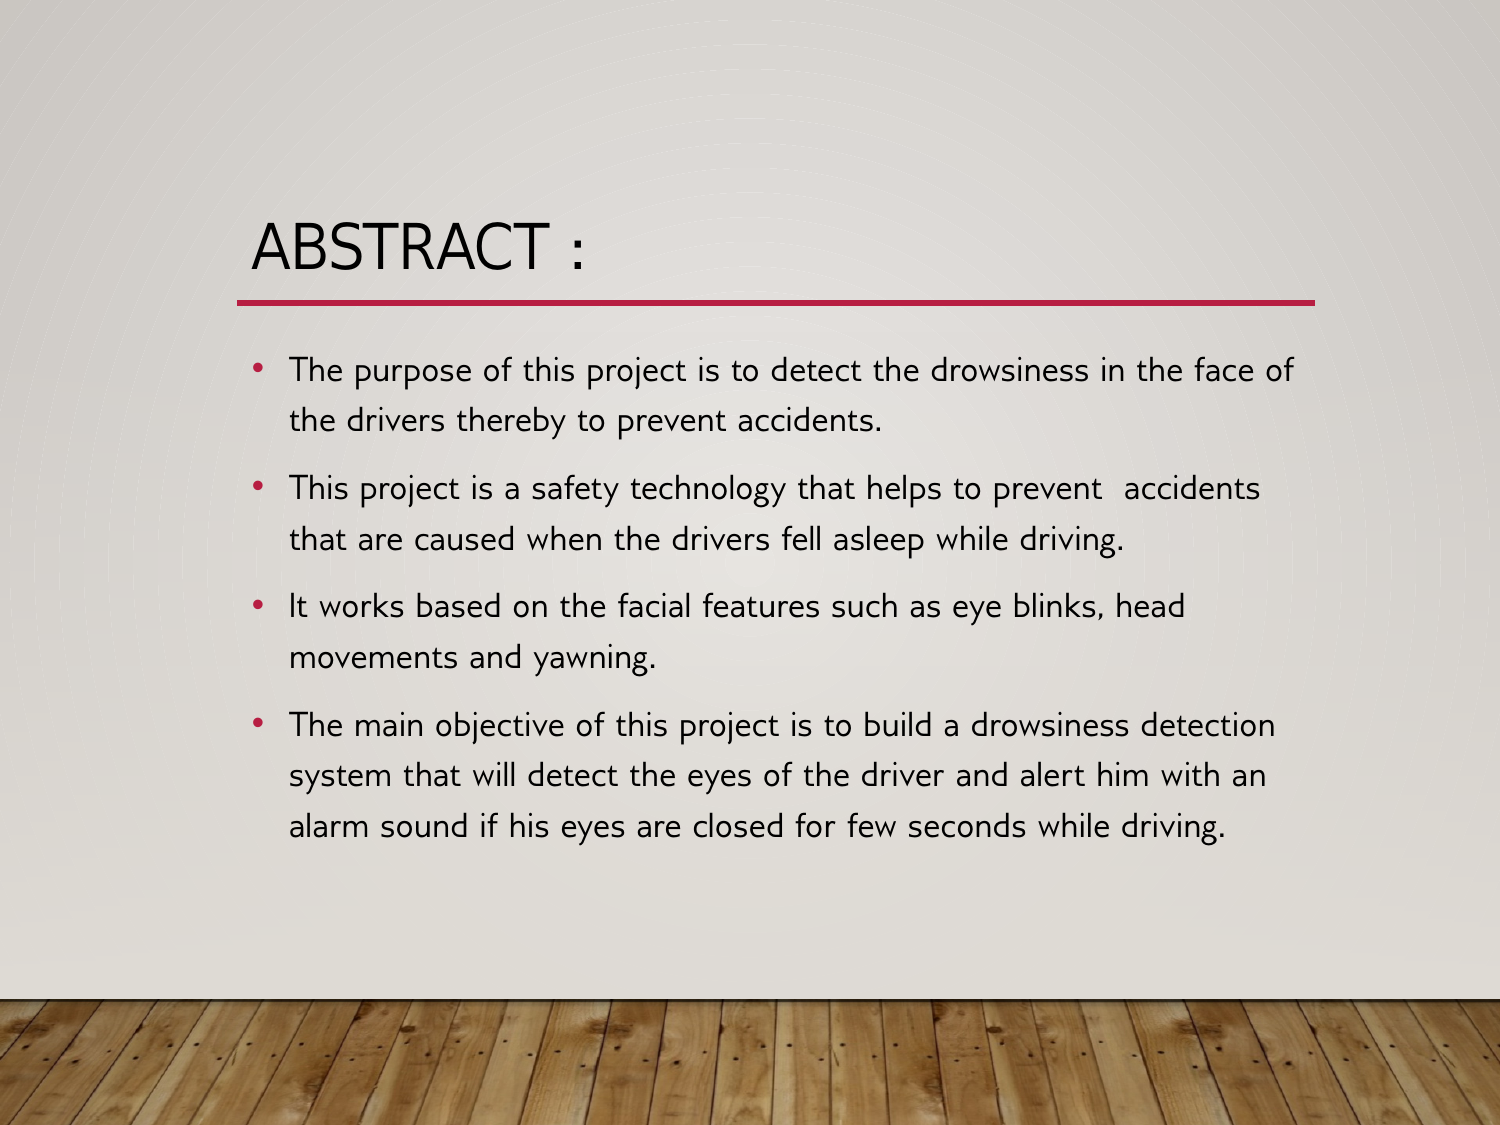

# Abstract :
The purpose of this project is to detect the drowsiness in the face of the drivers thereby to prevent accidents.
This project is a safety technology that helps to prevent  accidents that are caused when the drivers fell asleep while driving.
It works based on the facial features such as eye blinks, head movements and yawning.
The main objective of this project is to build a drowsiness detection system that will detect the eyes of the driver and alert him with an alarm sound if his eyes are closed for few seconds while driving.